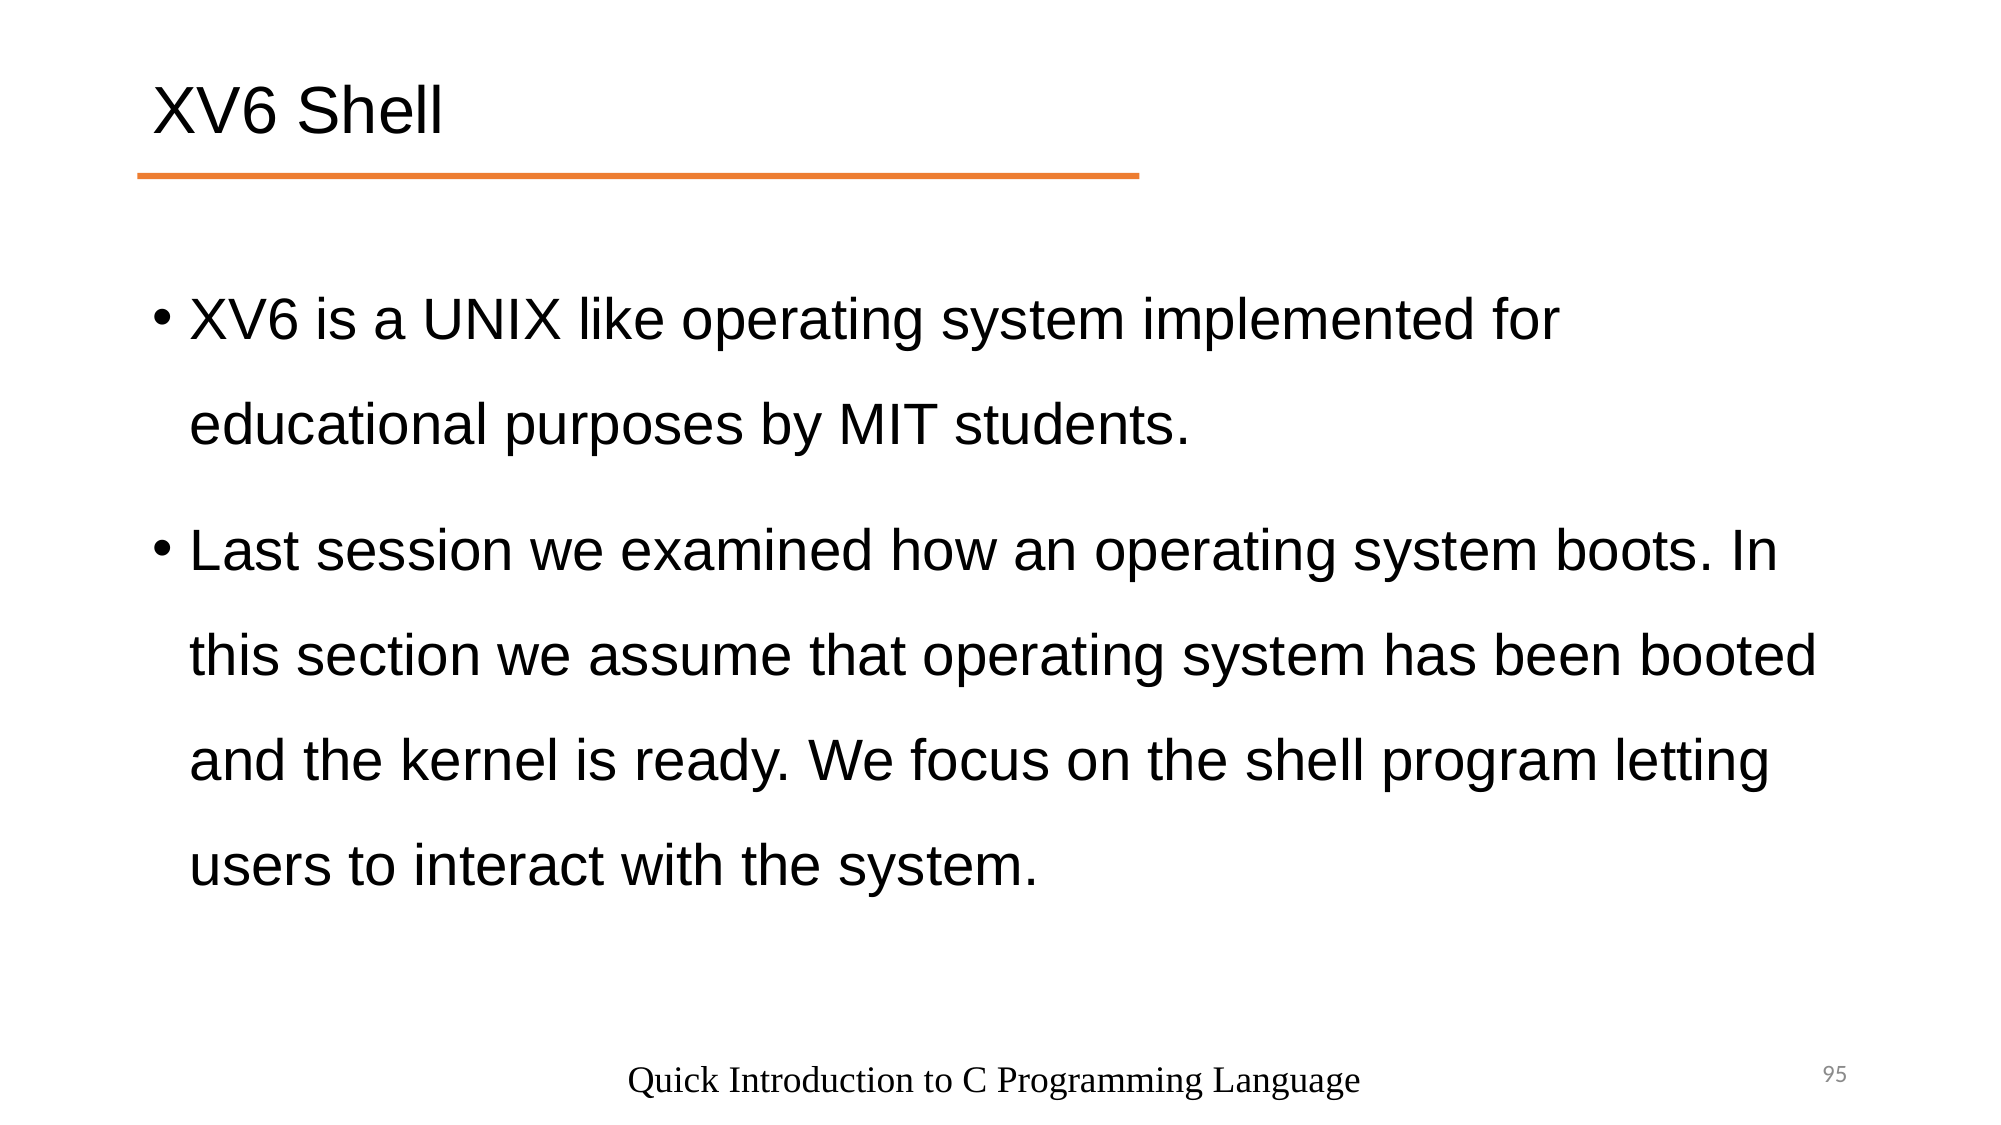

XV6 Shell
XV6 is a UNIX like operating system implemented for educational purposes by MIT students.
Last session we examined how an operating system boots. In this section we assume that operating system has been booted and the kernel is ready. We focus on the shell program letting users to interact with the system.
95